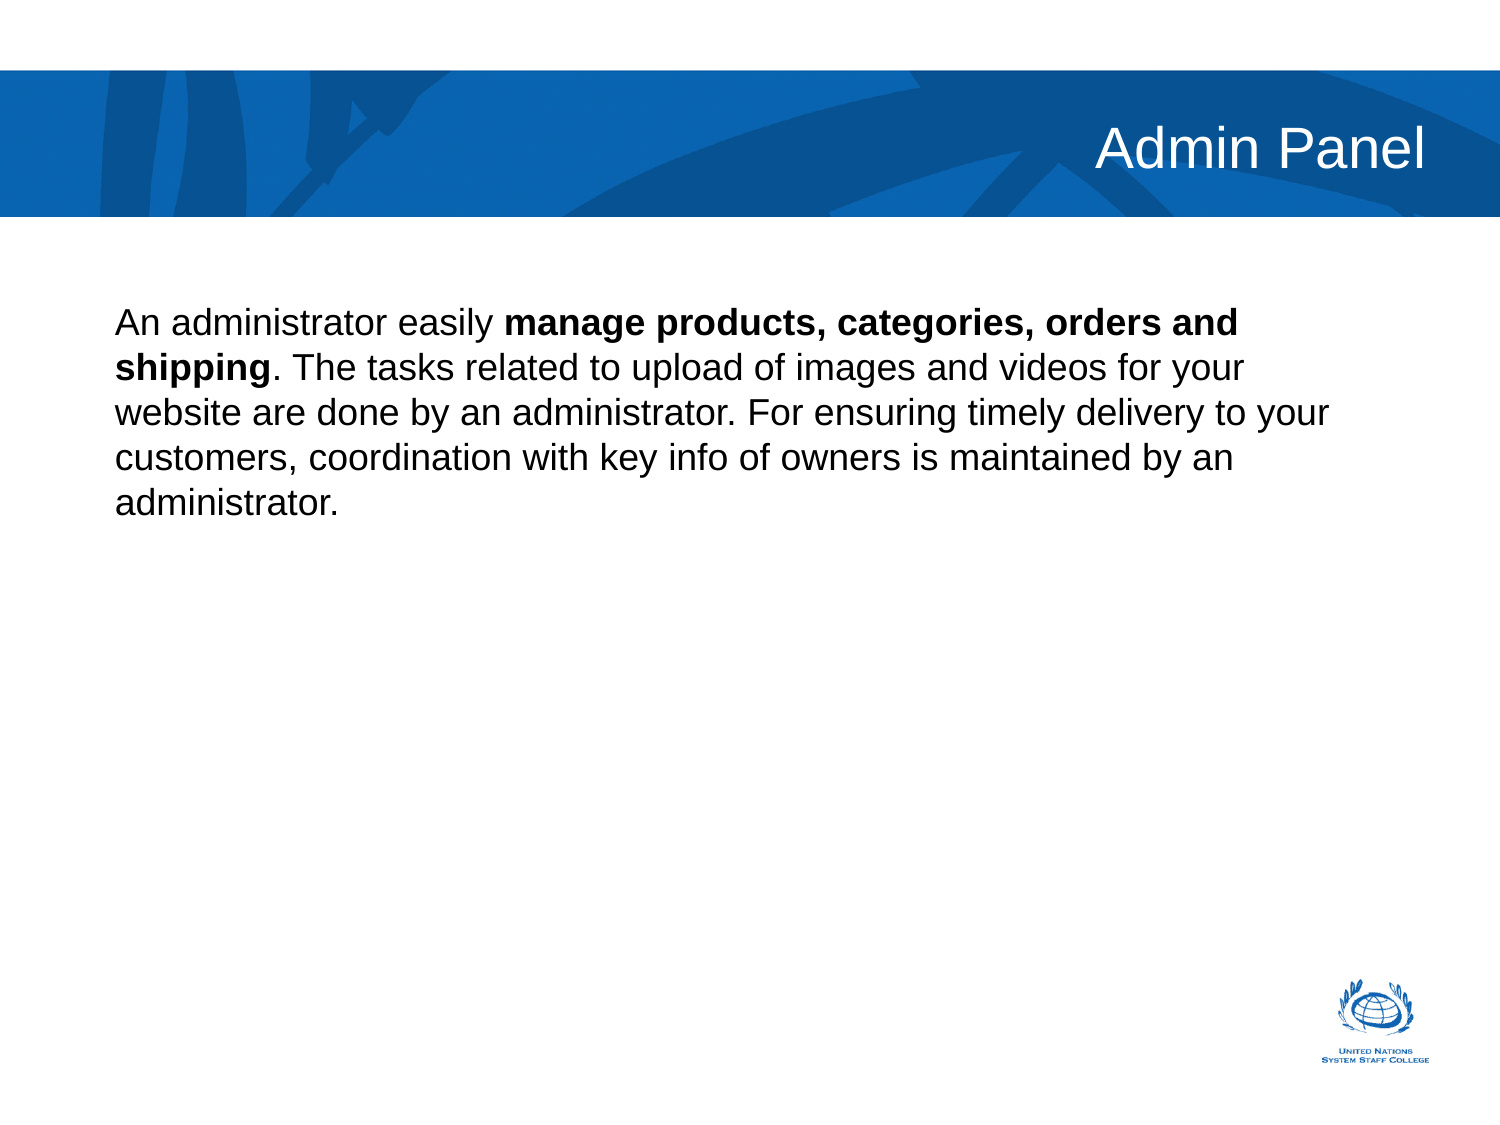

Admin Panel
An administrator easily manage products, categories, orders and shipping. The tasks related to upload of images and videos for your website are done by an administrator. For ensuring timely delivery to your customers, coordination with key info of owners is maintained by an administrator.